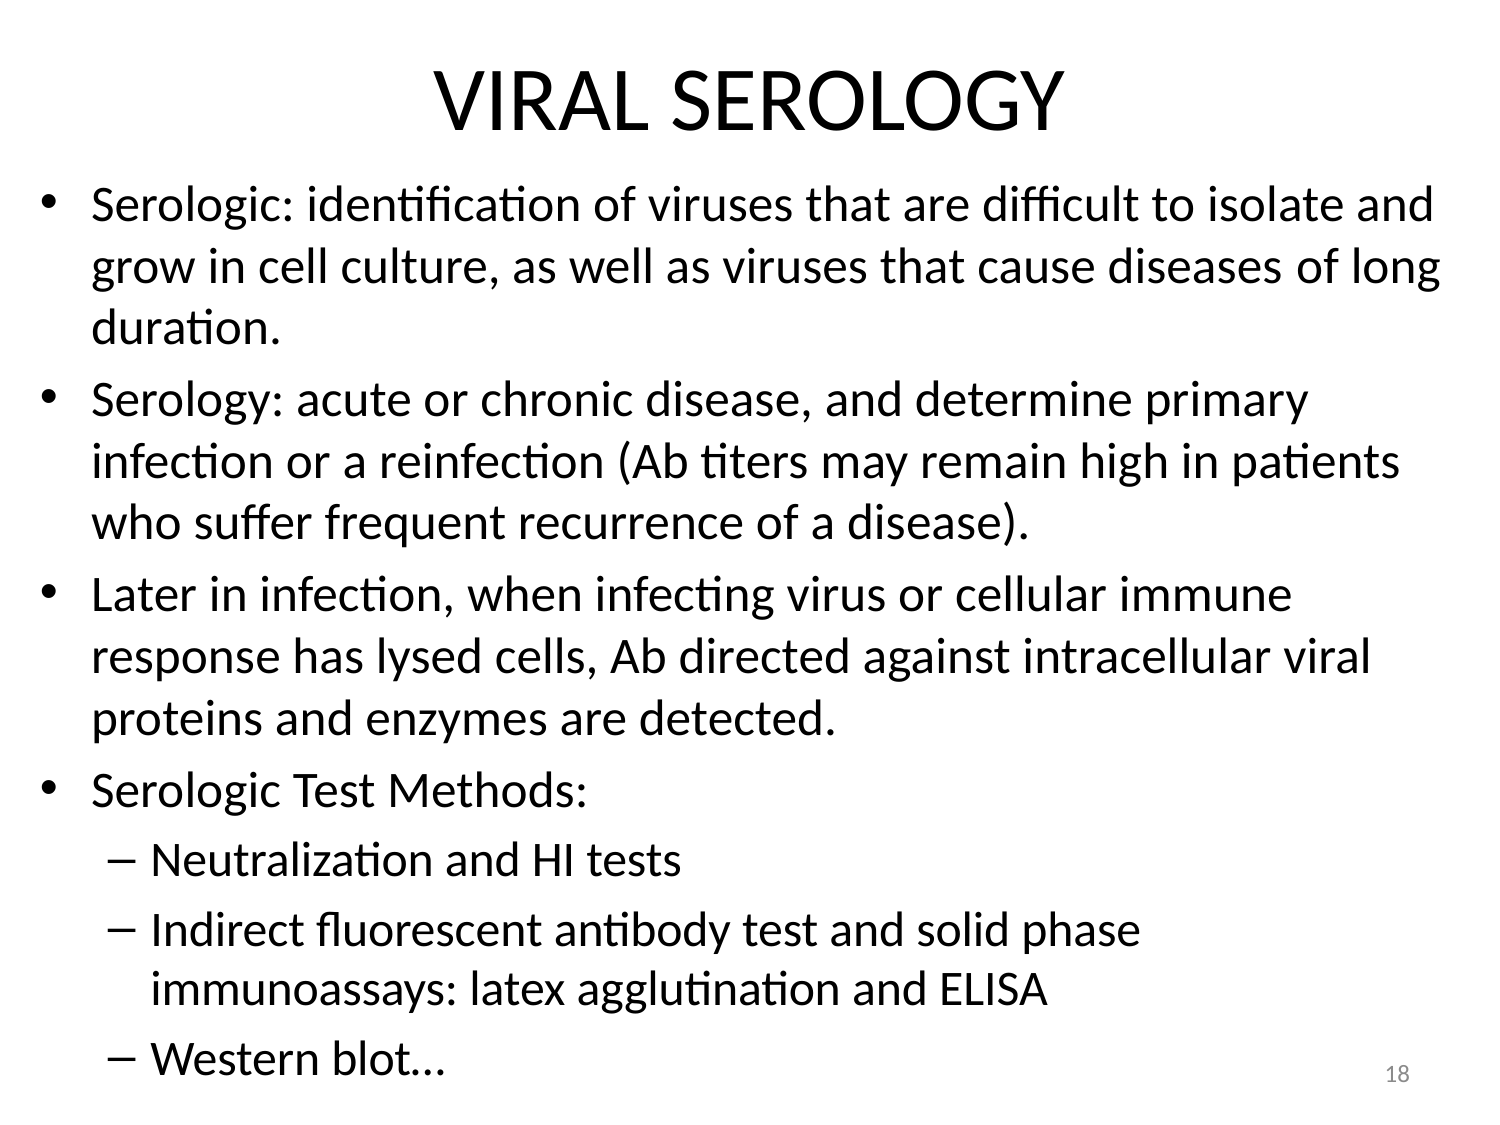

# VIRAL SEROLOGY
Serologic: identification of viruses that are difficult to isolate and grow in cell culture, as well as viruses that cause diseases of long duration.
Serology: acute or chronic disease, and determine primary infection or a reinfection (Ab titers may remain high in patients who suffer frequent recurrence of a disease).
Later in infection, when infecting virus or cellular immune response has lysed cells, Ab directed against intracellular viral proteins and enzymes are detected.
Serologic Test Methods:
Neutralization and HI tests
Indirect fluorescent antibody test and solid phase immunoassays: latex agglutination and ELISA
Western blot…

18